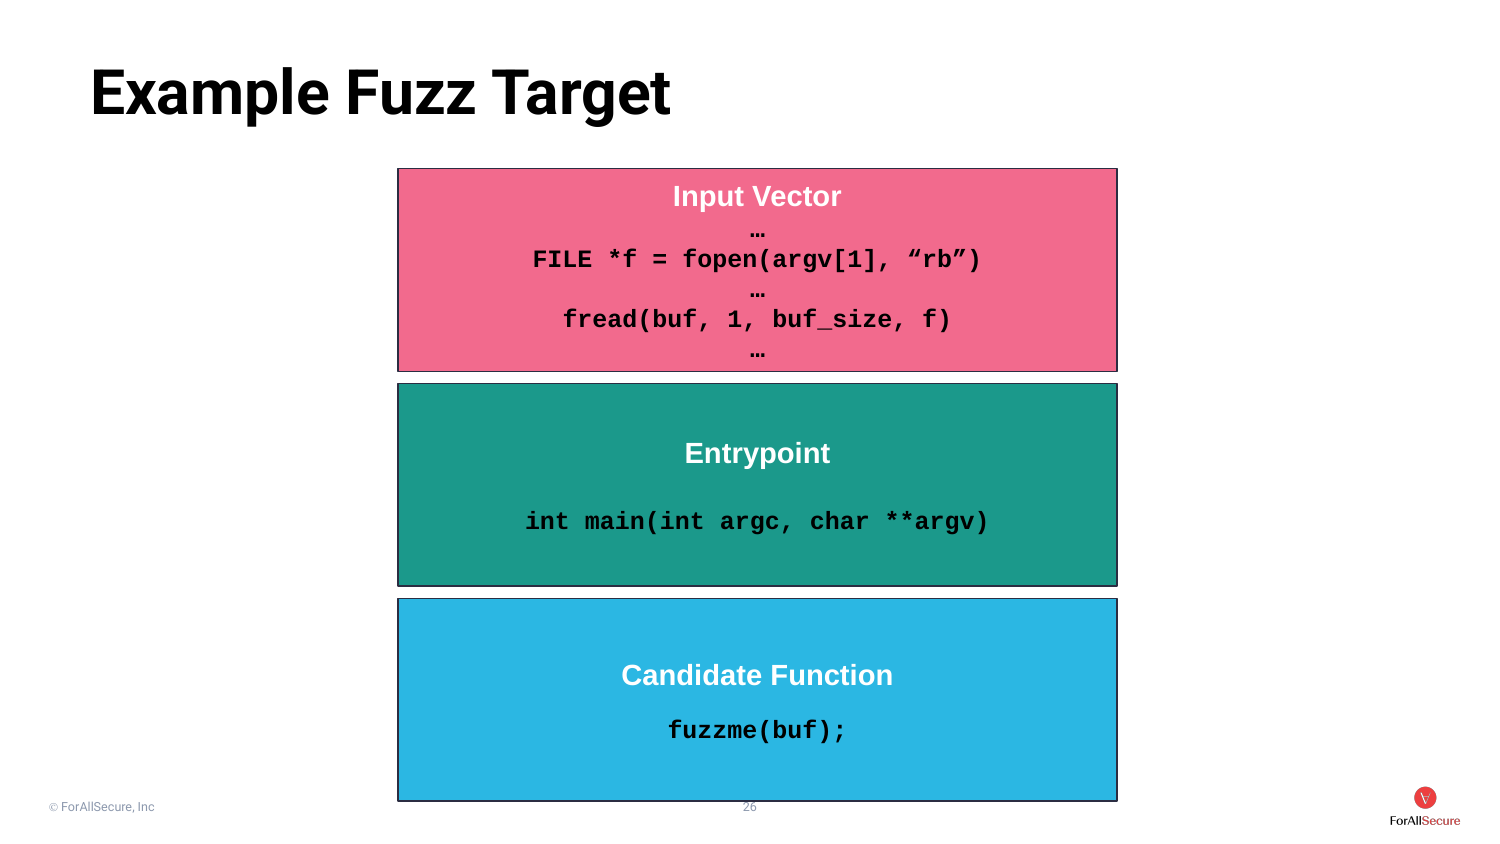

# Example Fuzz Target
Input Vector
…
FILE *f = fopen(argv[1], “rb”)
…
fread(buf, 1, buf_size, f)
…
Entrypoint

int main(int argc, char **argv)
Candidate Function

fuzzme(buf);